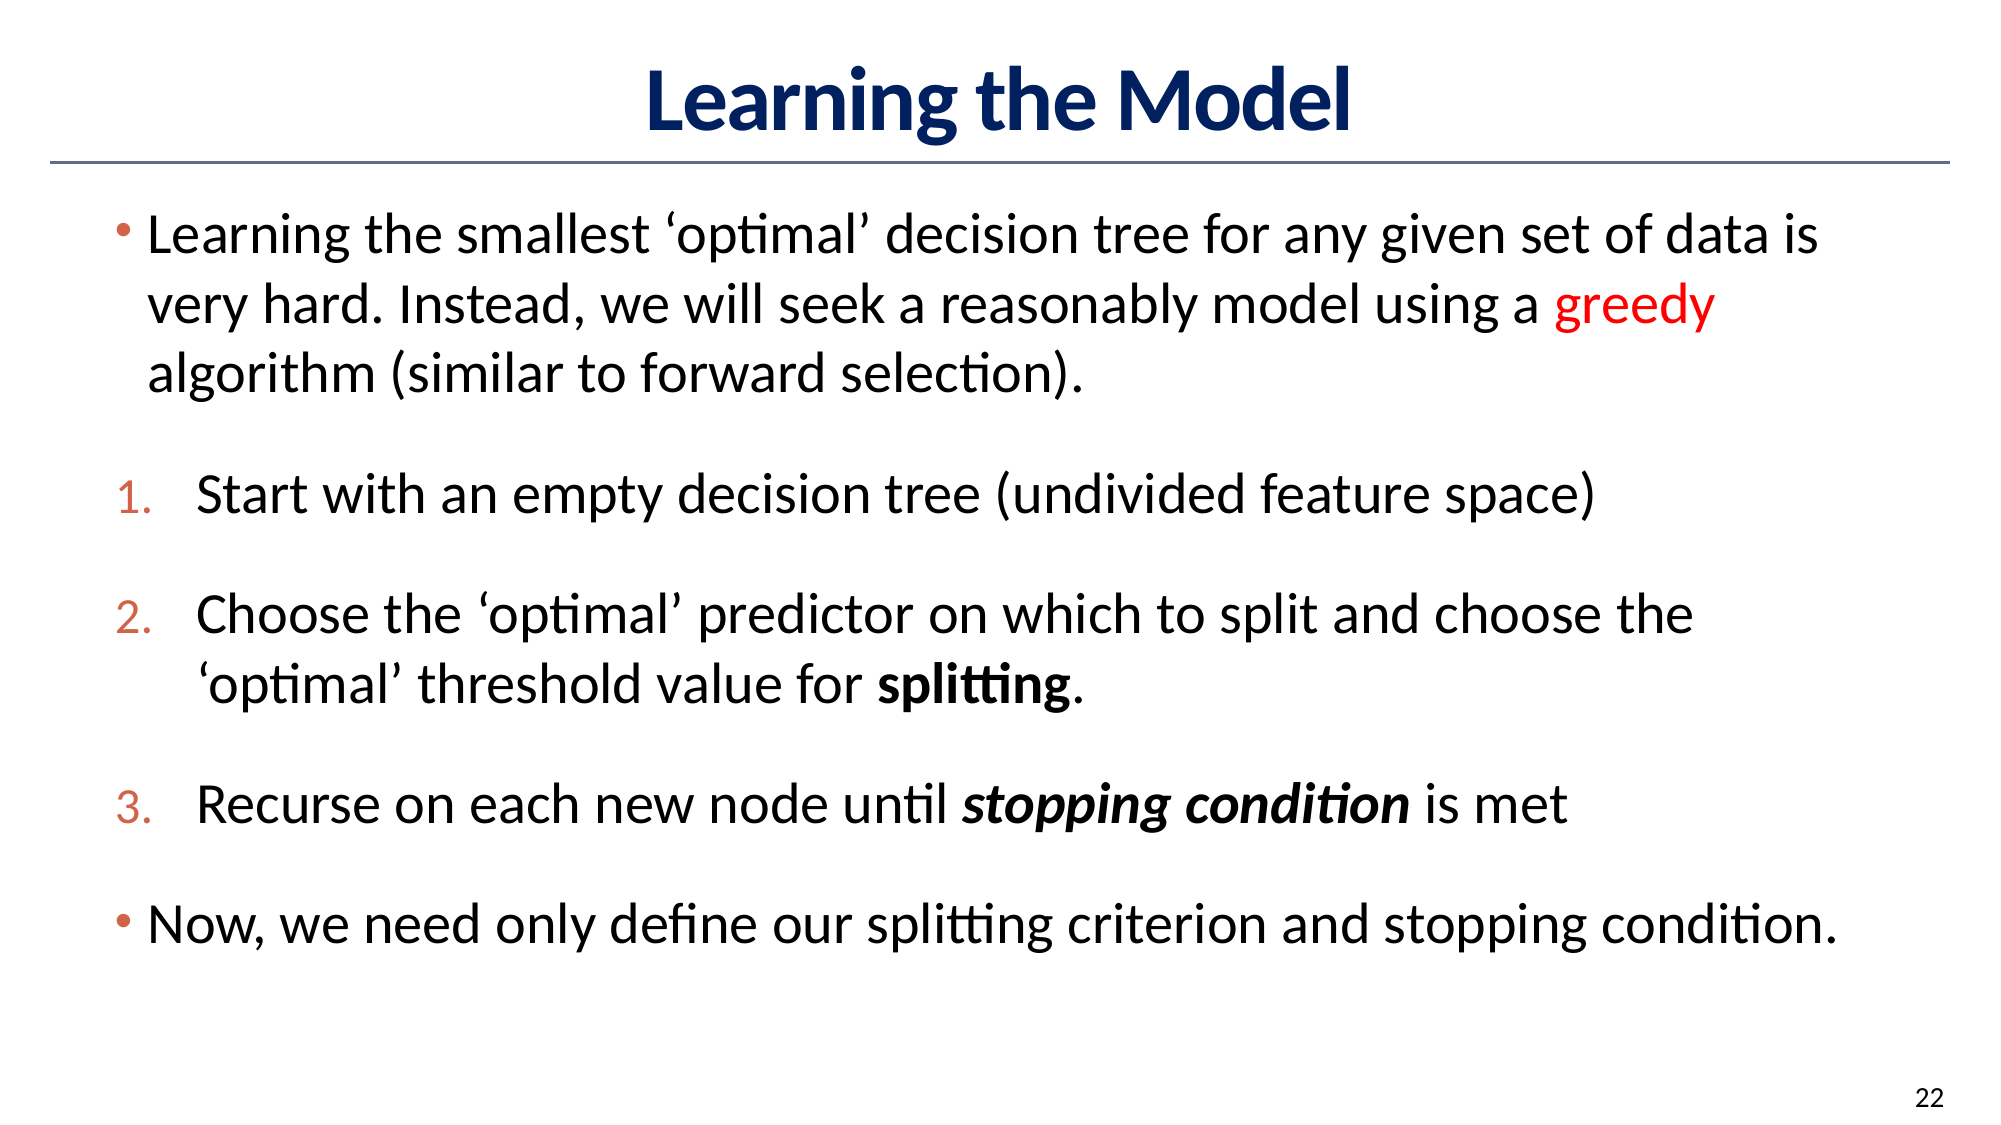

# Learning the Model
Learning the smallest ‘optimal’ decision tree for any given set of data is very hard. Instead, we will seek a reasonably model using a greedy algorithm (similar to forward selection).
Start with an empty decision tree (undivided feature space)
Choose the ‘optimal’ predictor on which to split and choose the ‘optimal’ threshold value for splitting.
Recurse on each new node until stopping condition is met
Now, we need only define our splitting criterion and stopping condition.

22